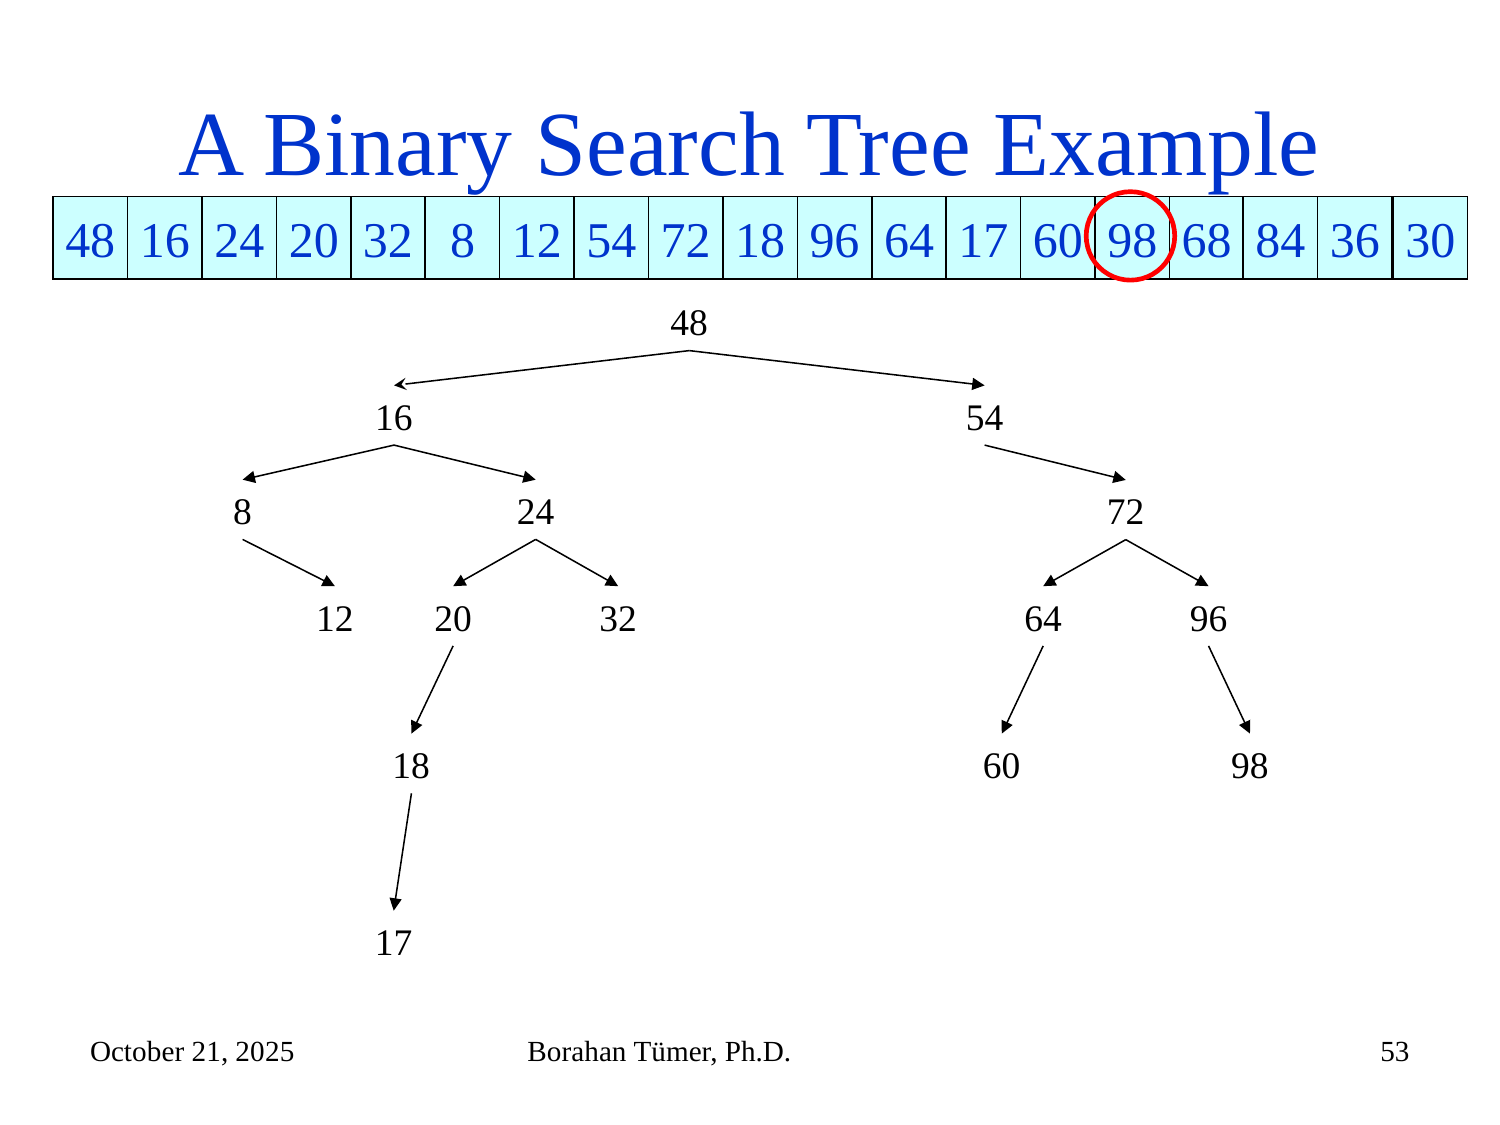

# A Binary Search Tree Example

48
16
24
20
32
8
12
54
72
18
96
64
17
60
98
68
84
36
30
48
16
54
8
24
72
12
20
32
64
96
18
60
98
17
October 21, 2025
Borahan Tümer, Ph.D.
53